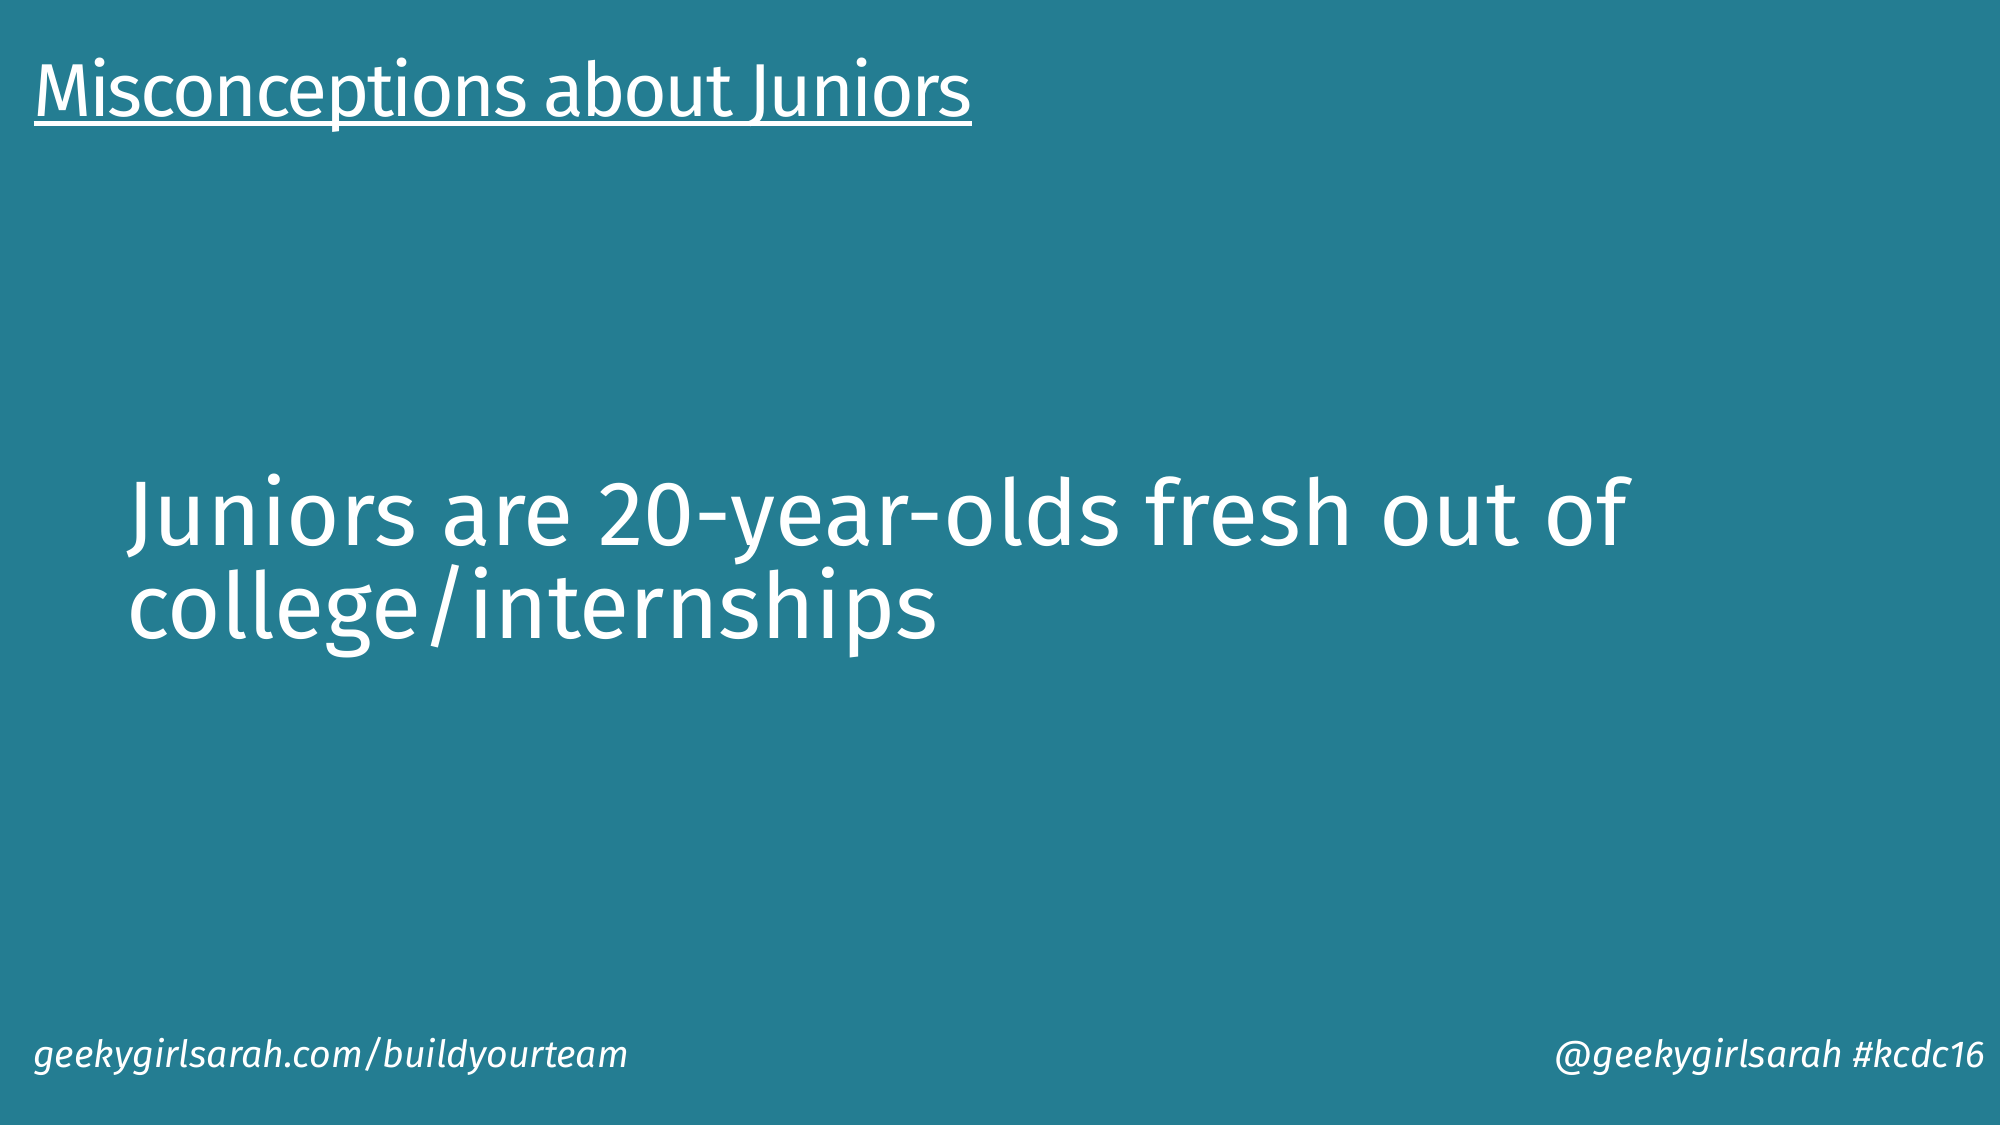

# Misconceptions about Juniors
Juniors are 20-year-olds fresh out of college/internships